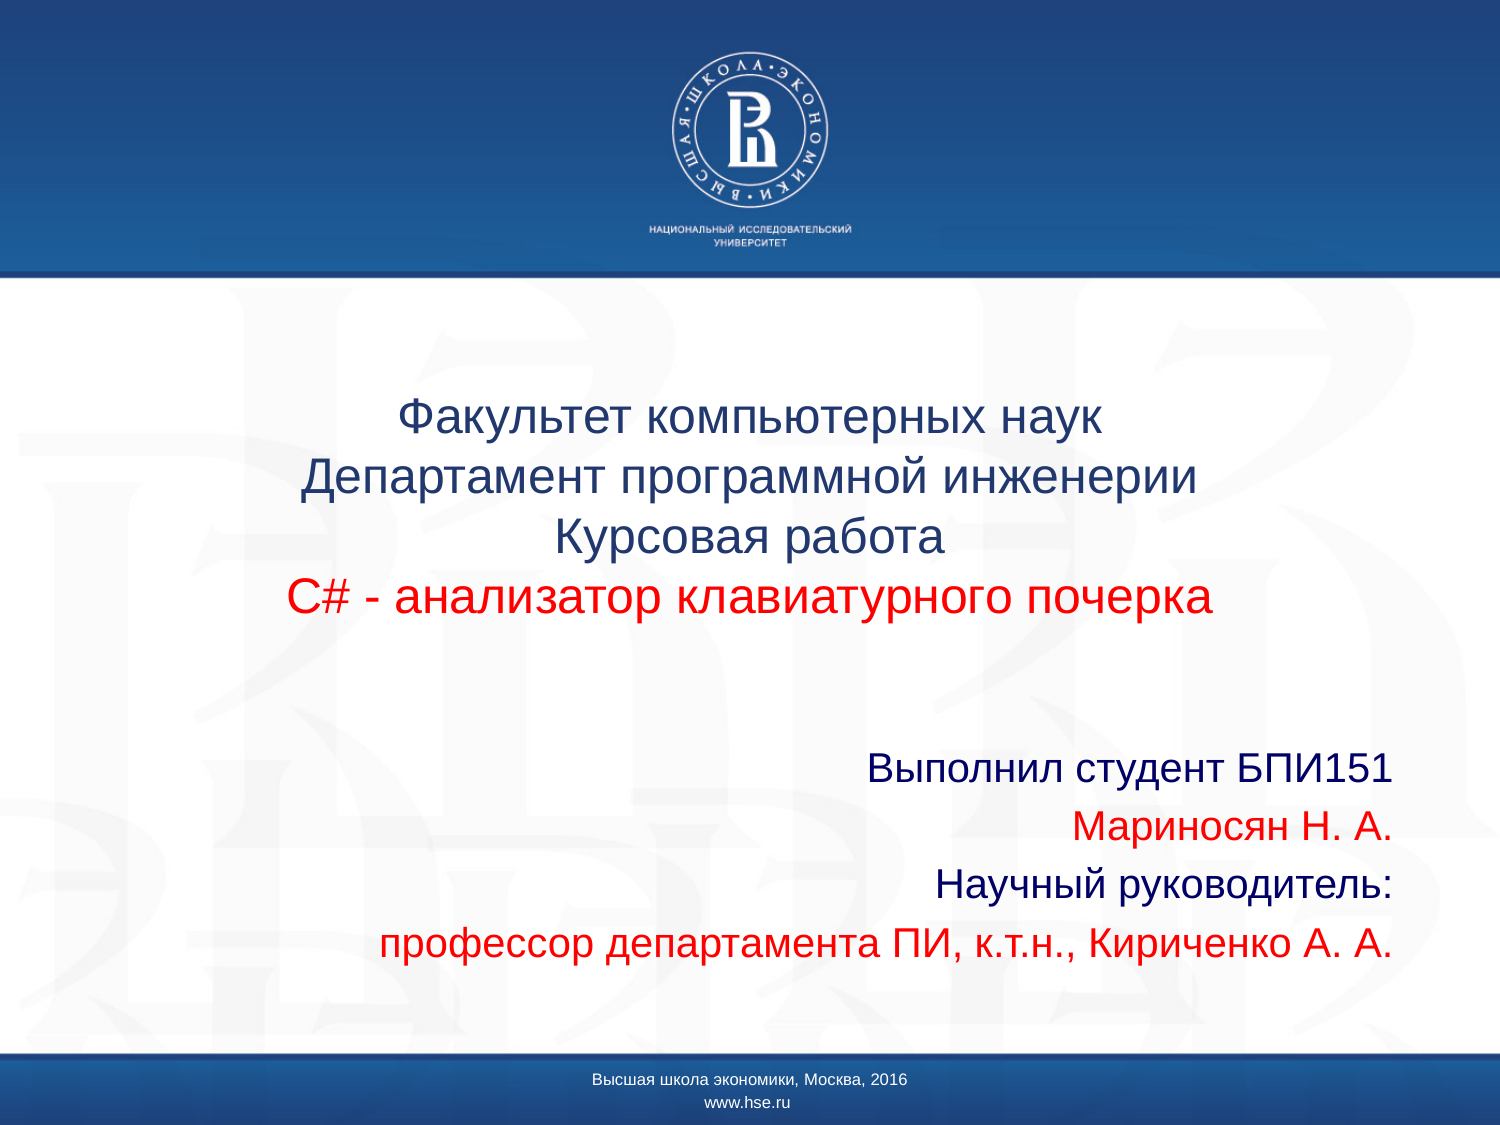

# Факультет компьютерных наук Департамент программной инженерии Курсовая работа С# - анализатор клавиатурного почерка
Выполнил студент БПИ151
Мариносян Н. А.
Научный руководитель:
профессор департамента ПИ, к.т.н., Кириченко А. А.

Высшая школа экономики, Москва, 2016
www.hse.ru